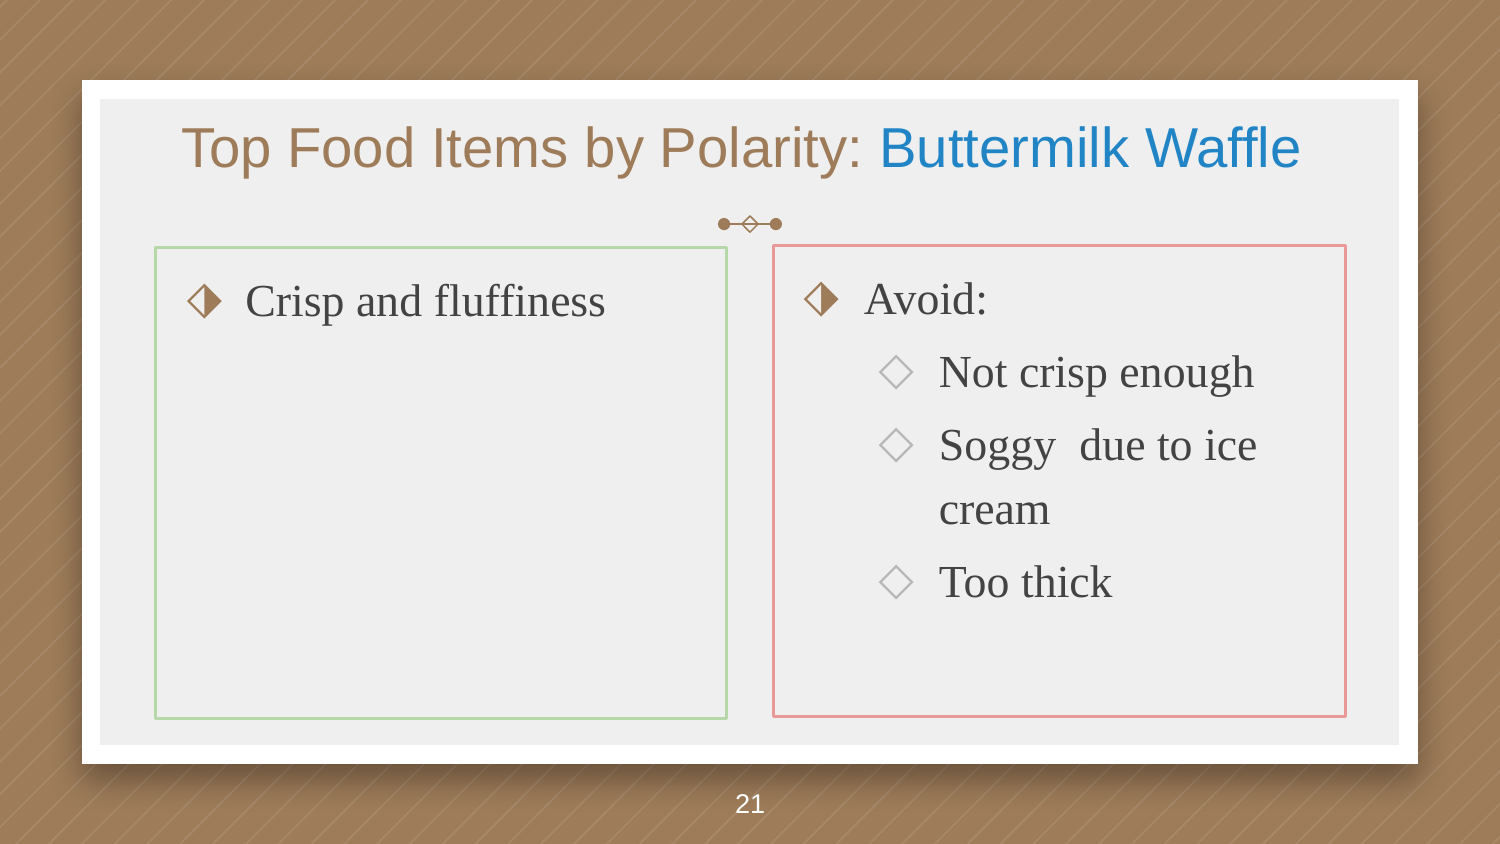

# Top Food Items by Polarity: Buttermilk Waffle
Avoid:
Not crisp enough
Soggy  due to ice cream
Too thick

Crisp and fluffiness

21